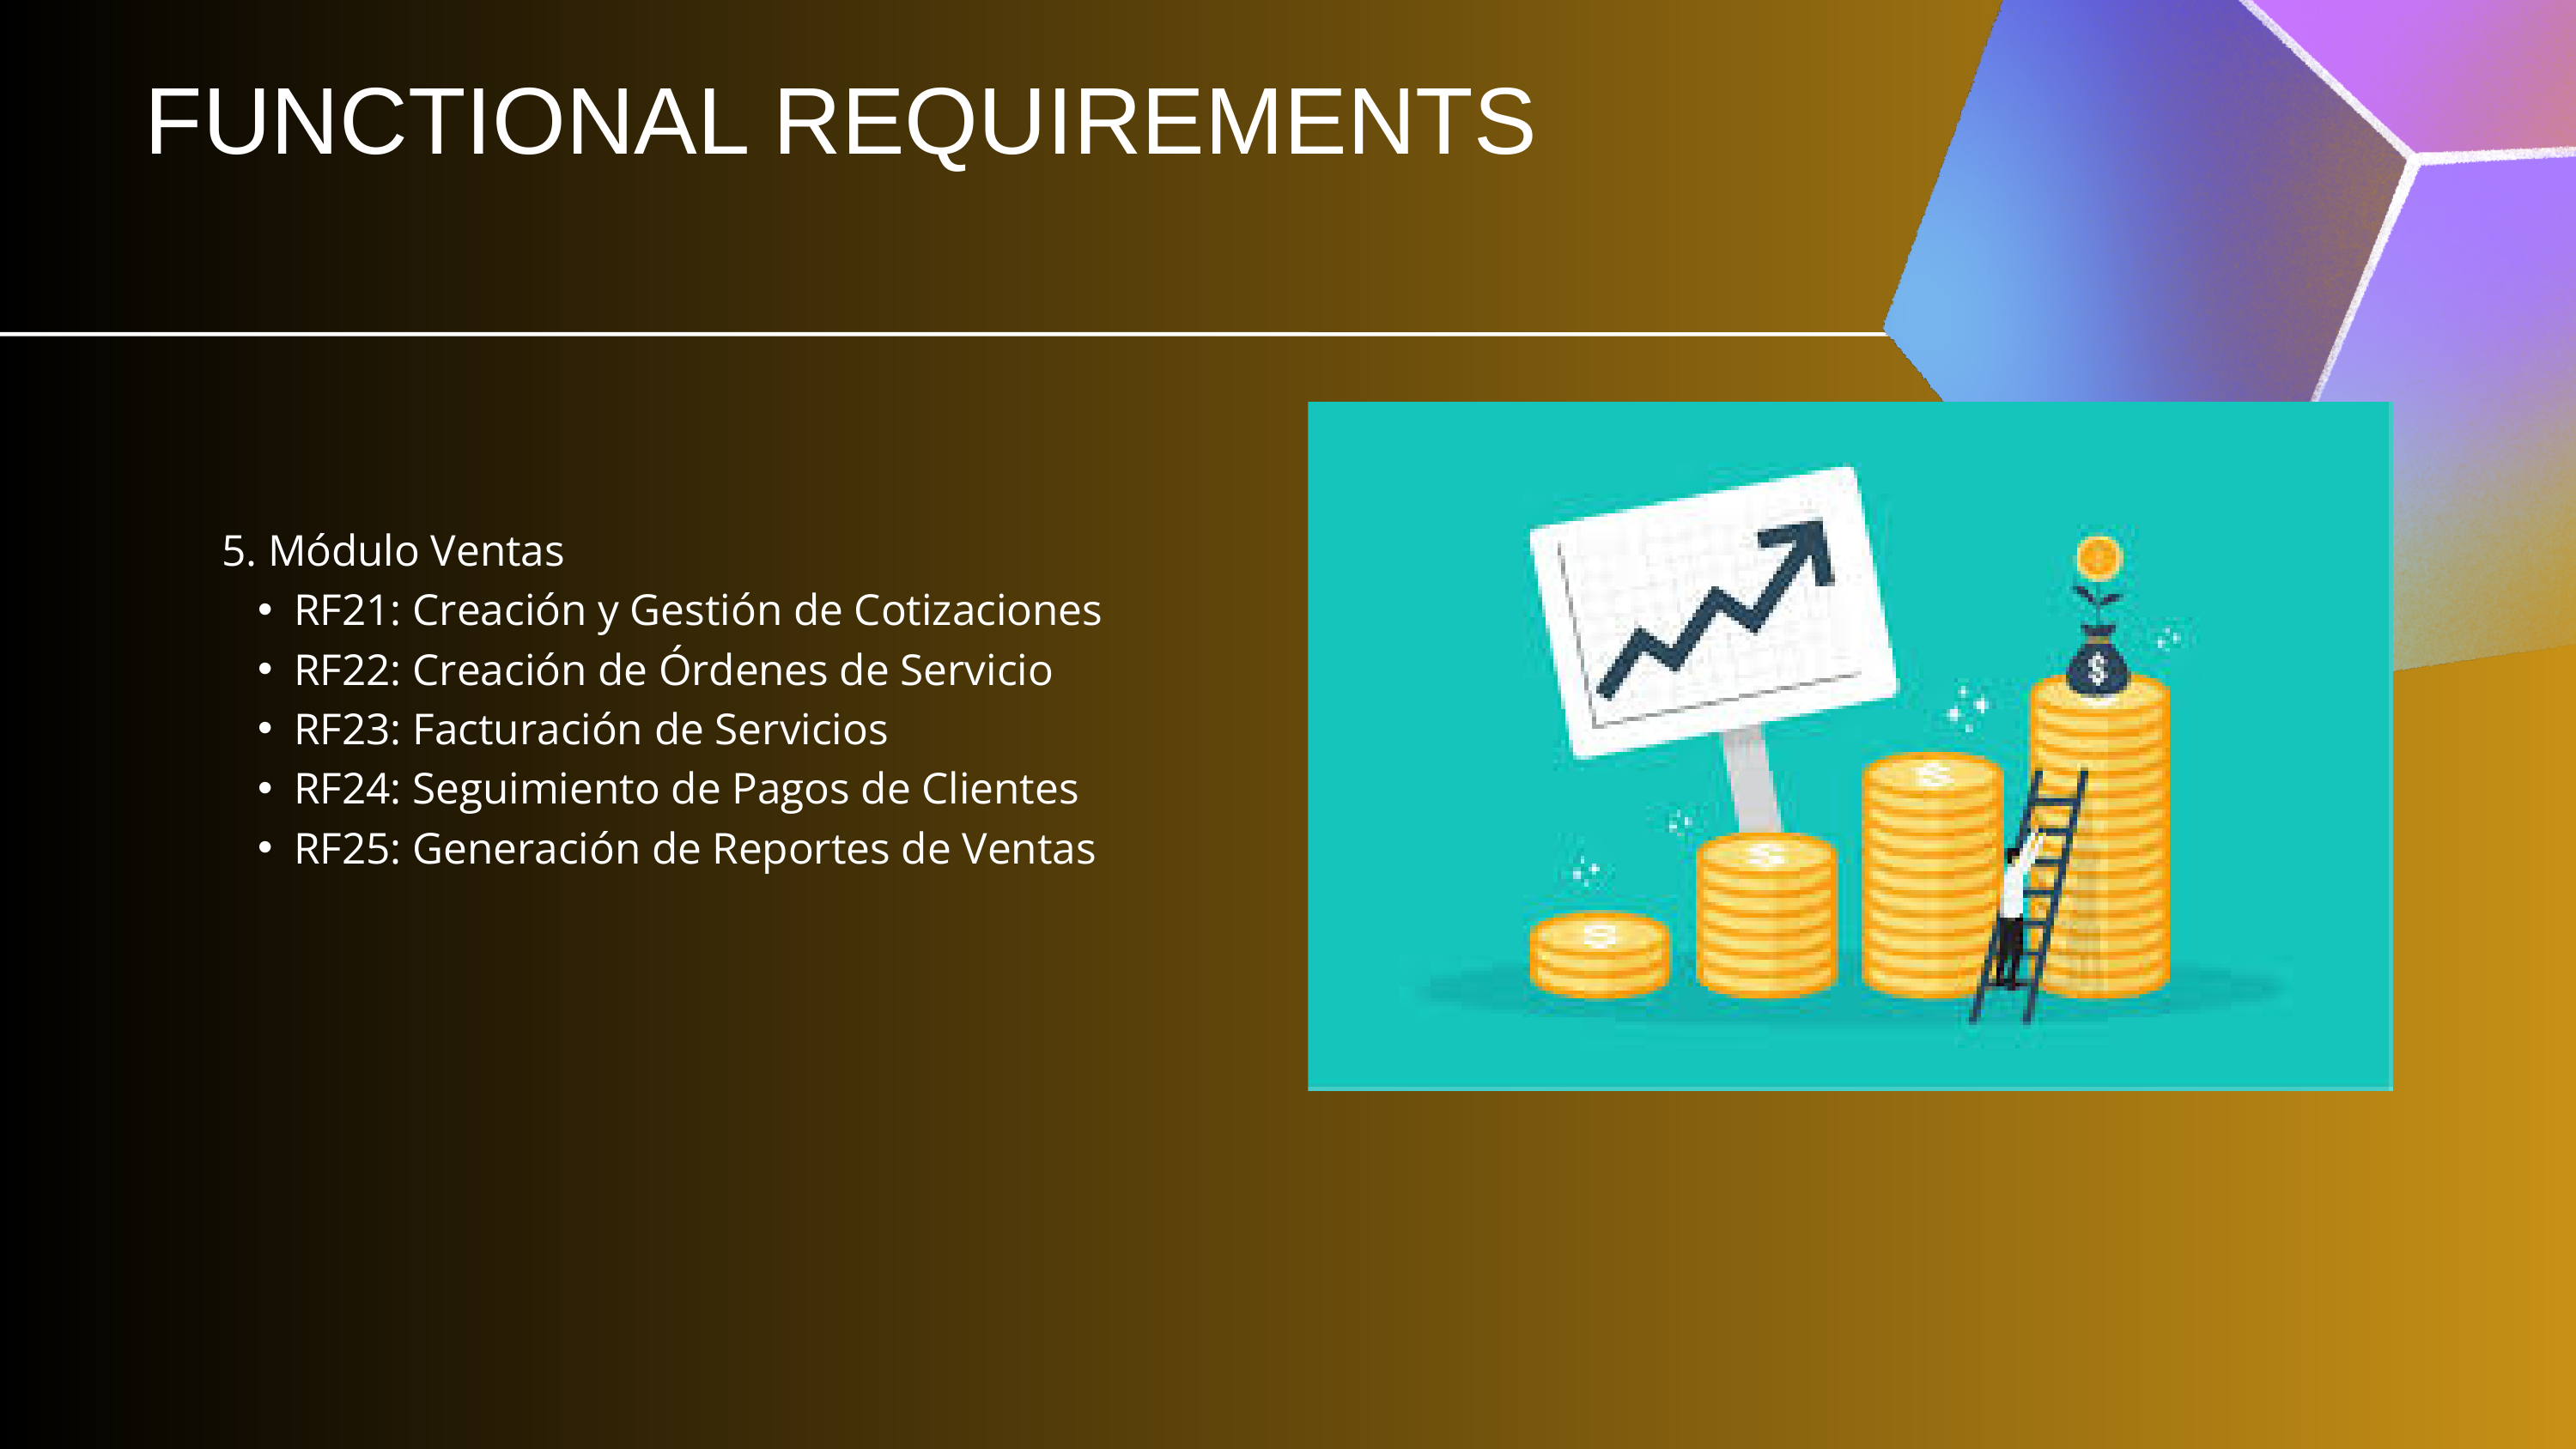

FUNCTIONAL REQUIREMENTS

5. Módulo Ventas
RF21: Creación y Gestión de Cotizaciones
RF22: Creación de Órdenes de Servicio
RF23: Facturación de Servicios
RF24: Seguimiento de Pagos de Clientes
RF25: Generación de Reportes de Ventas